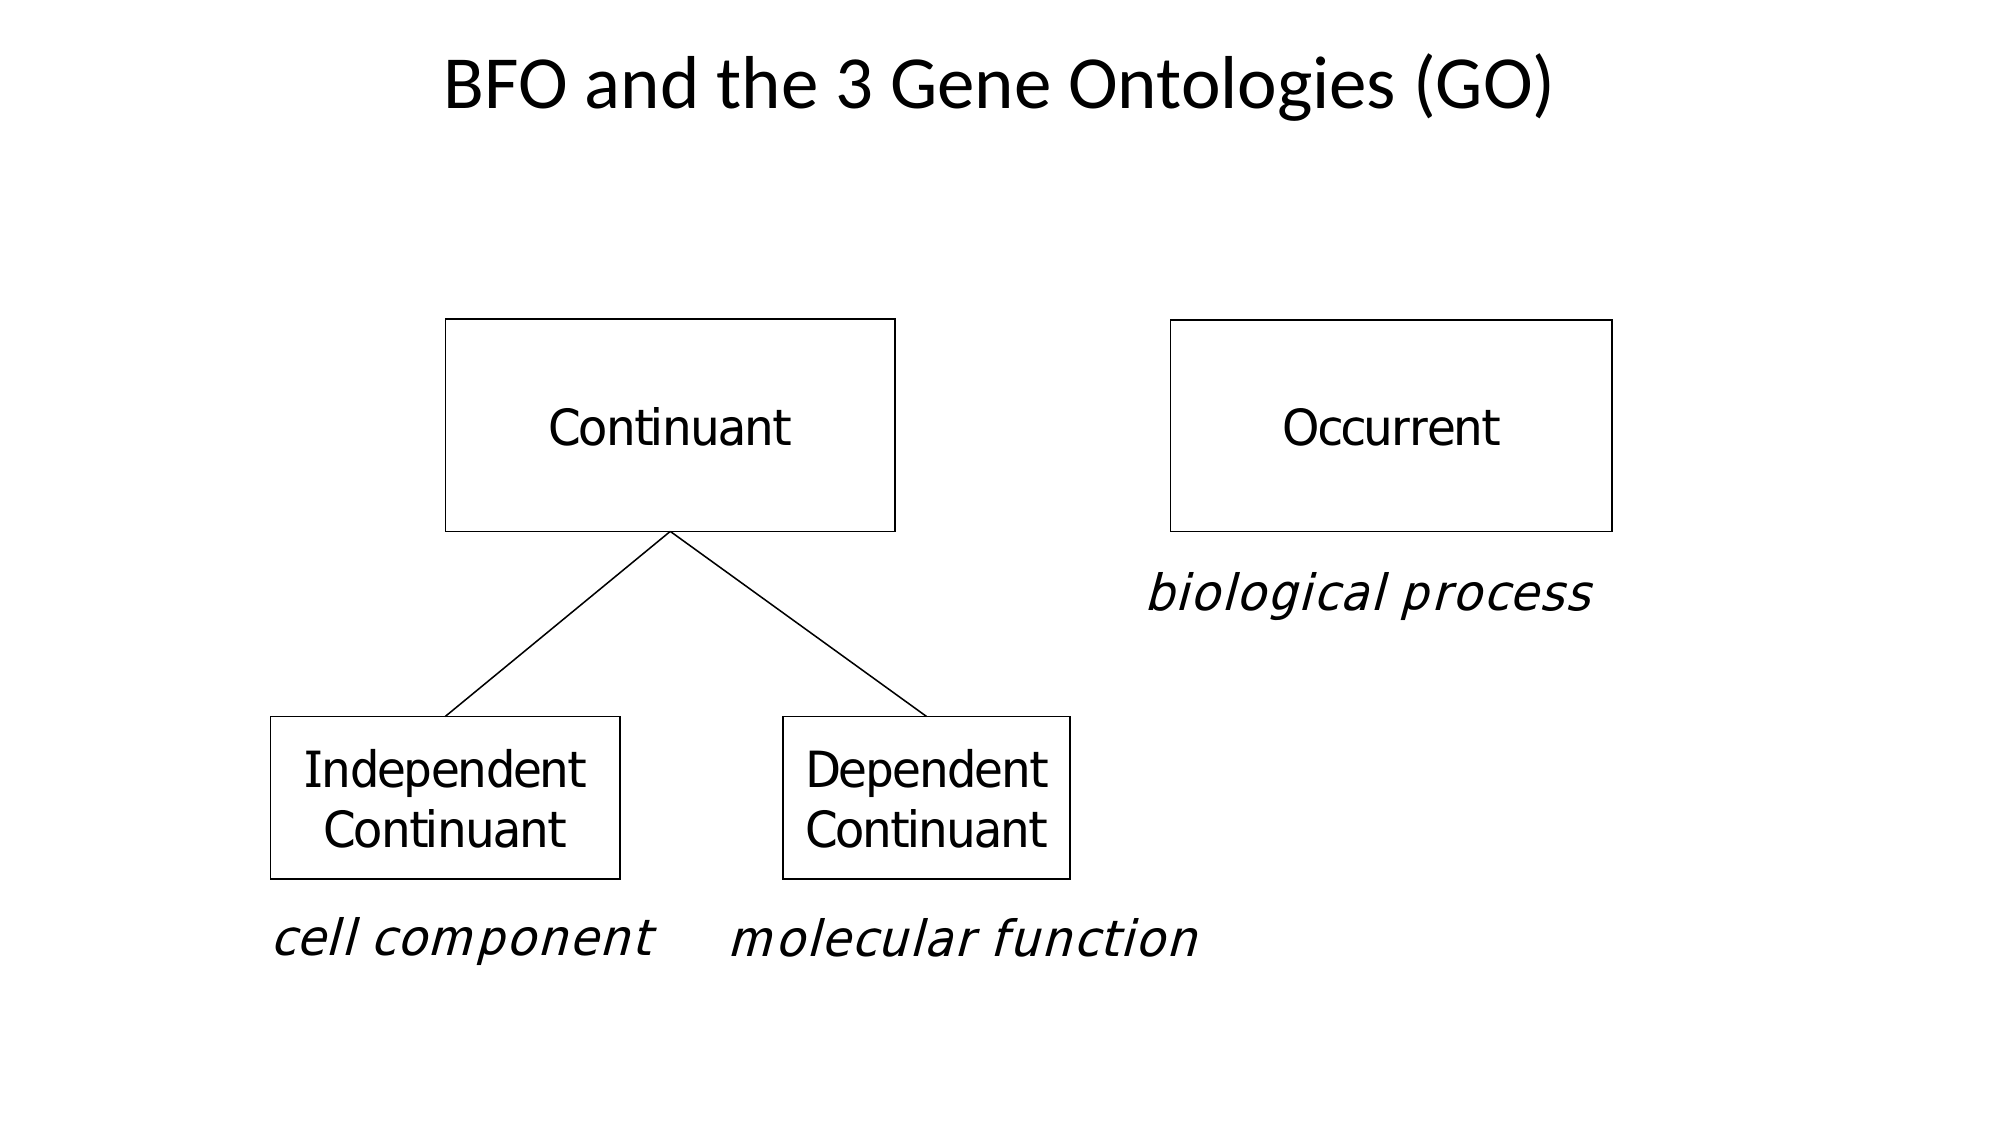

# BFO and the 3 Gene Ontologies (GO)
Continuant
Occurrent
biological process
Independent
Continuant
Dependent
Continuant
cell component
molecular function